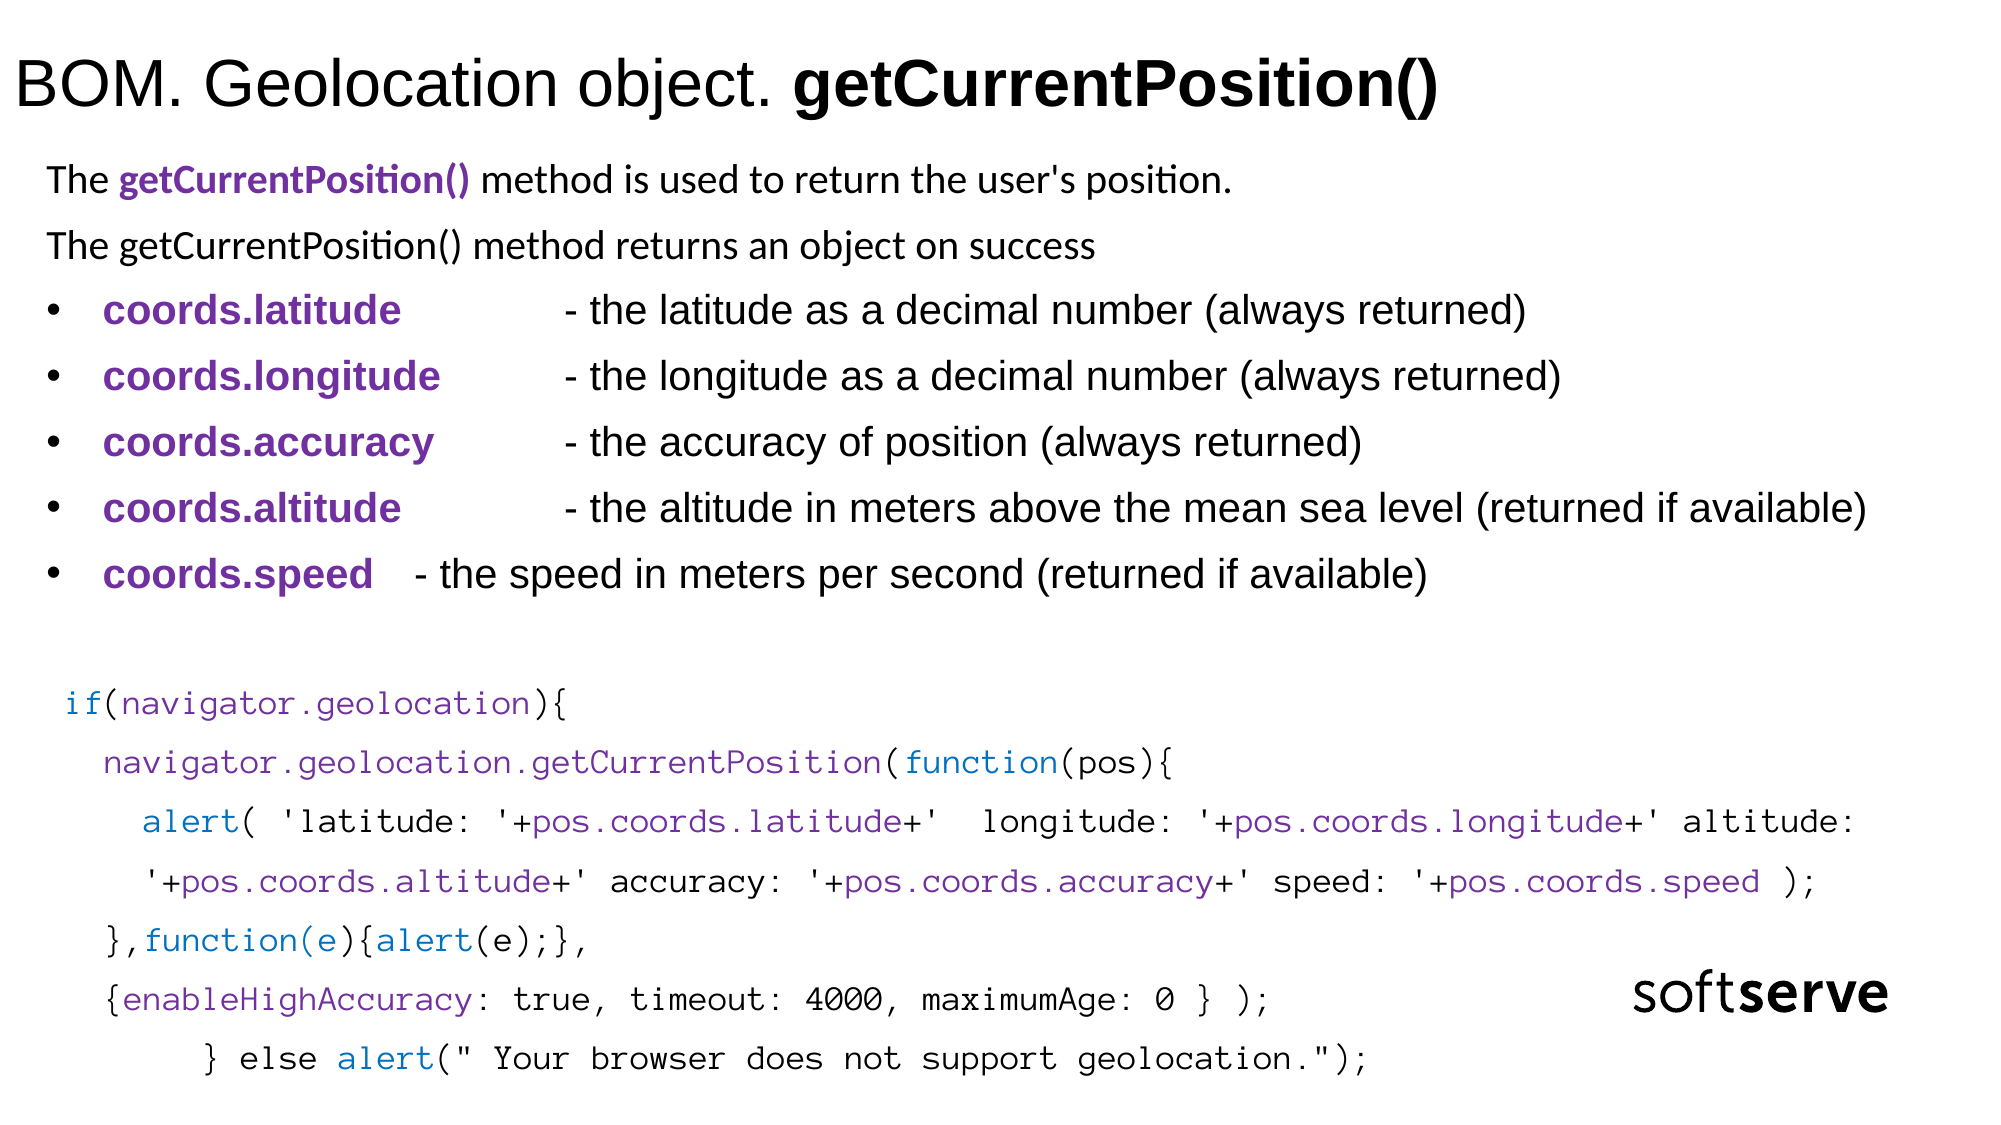

# BOM. Geolocation object. getCurrentPosition()
The getCurrentPosition() method is used to return the user's position.
The getCurrentPosition() method returns an object on success
coords.latitude 	 - the latitude as a decimal number (always returned)
coords.longitude 	 - the longitude as a decimal number (always returned)
coords.accuracy 	 - the accuracy of position (always returned)
coords.altitude 	 - the altitude in meters above the mean sea level (returned if available)
coords.speed 	 - the speed in meters per second (returned if available)

 if(navigator.geolocation){
   navigator.geolocation.getCurrentPosition(function(pos){
     alert( 'latitude: '+pos.coords.latitude+'  longitude: '+pos.coords.longitude+' altitude:
     '+pos.coords.altitude+' accuracy: '+pos.coords.accuracy+' speed: '+pos.coords.speed );
   },function(e){alert(e);},
   {enableHighAccuracy: true, timeout: 4000, maximumAge: 0 } );
        } else alert(" Your browser does not support geolocation.");